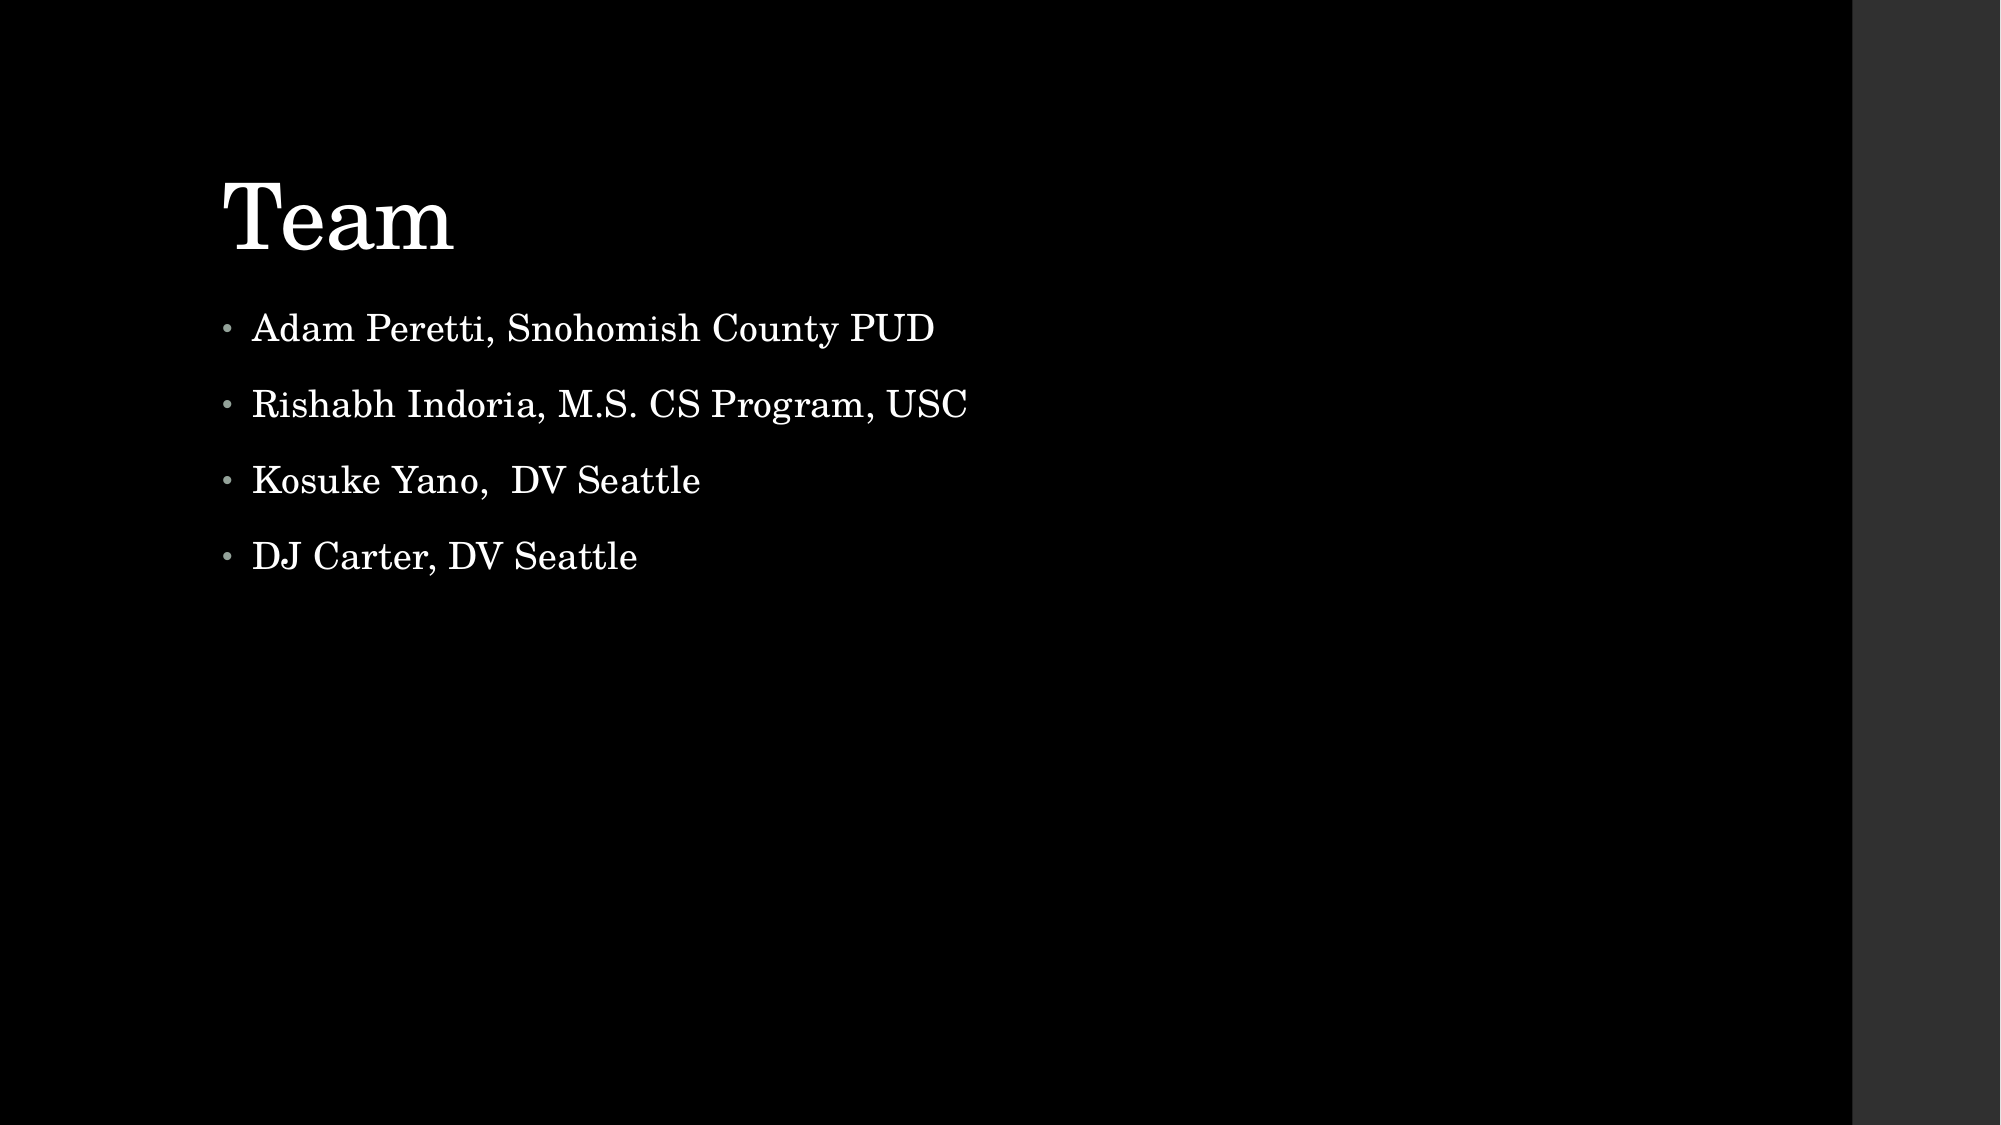

# Team
Adam Peretti, Snohomish County PUD
Rishabh Indoria, M.S. CS Program, USC
Kosuke Yano,  DV Seattle
DJ Carter, DV Seattle